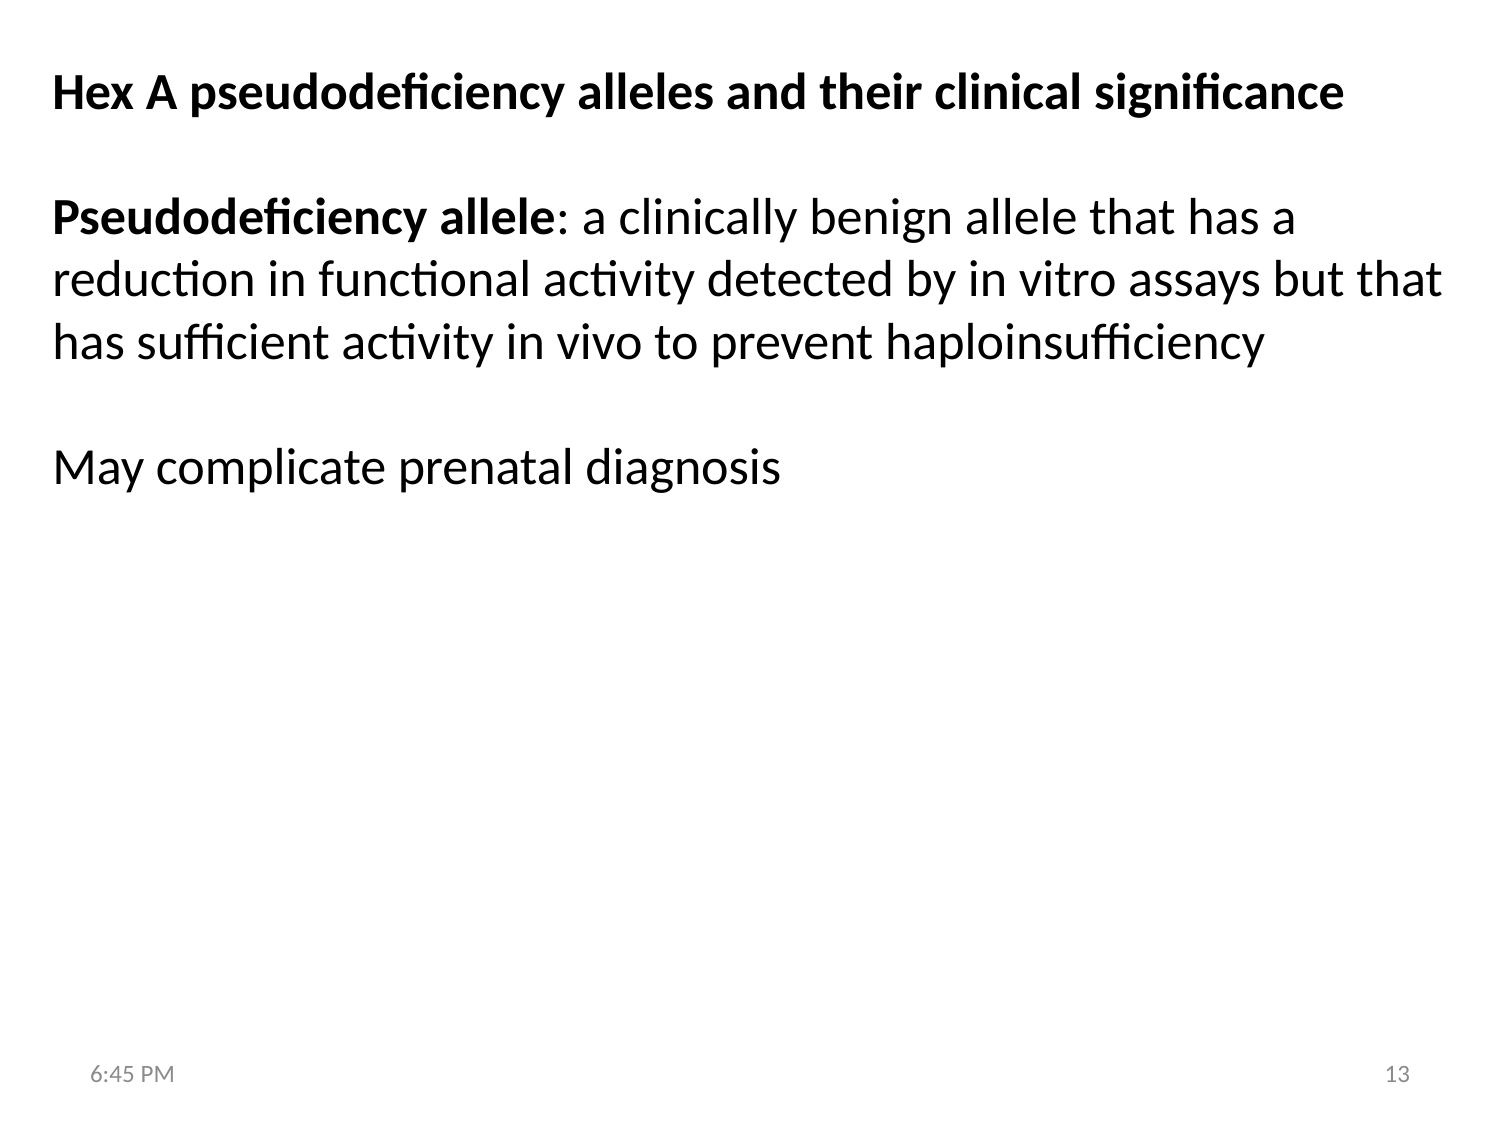

Hex A pseudodeficiency alleles and their clinical significance

Pseudodeficiency allele: a clinically benign allele that has a reduction in functional activity detected by in vitro assays but that has sufficient activity in vivo to prevent haploinsufficiency

May complicate prenatal diagnosis
6:45 PM
13